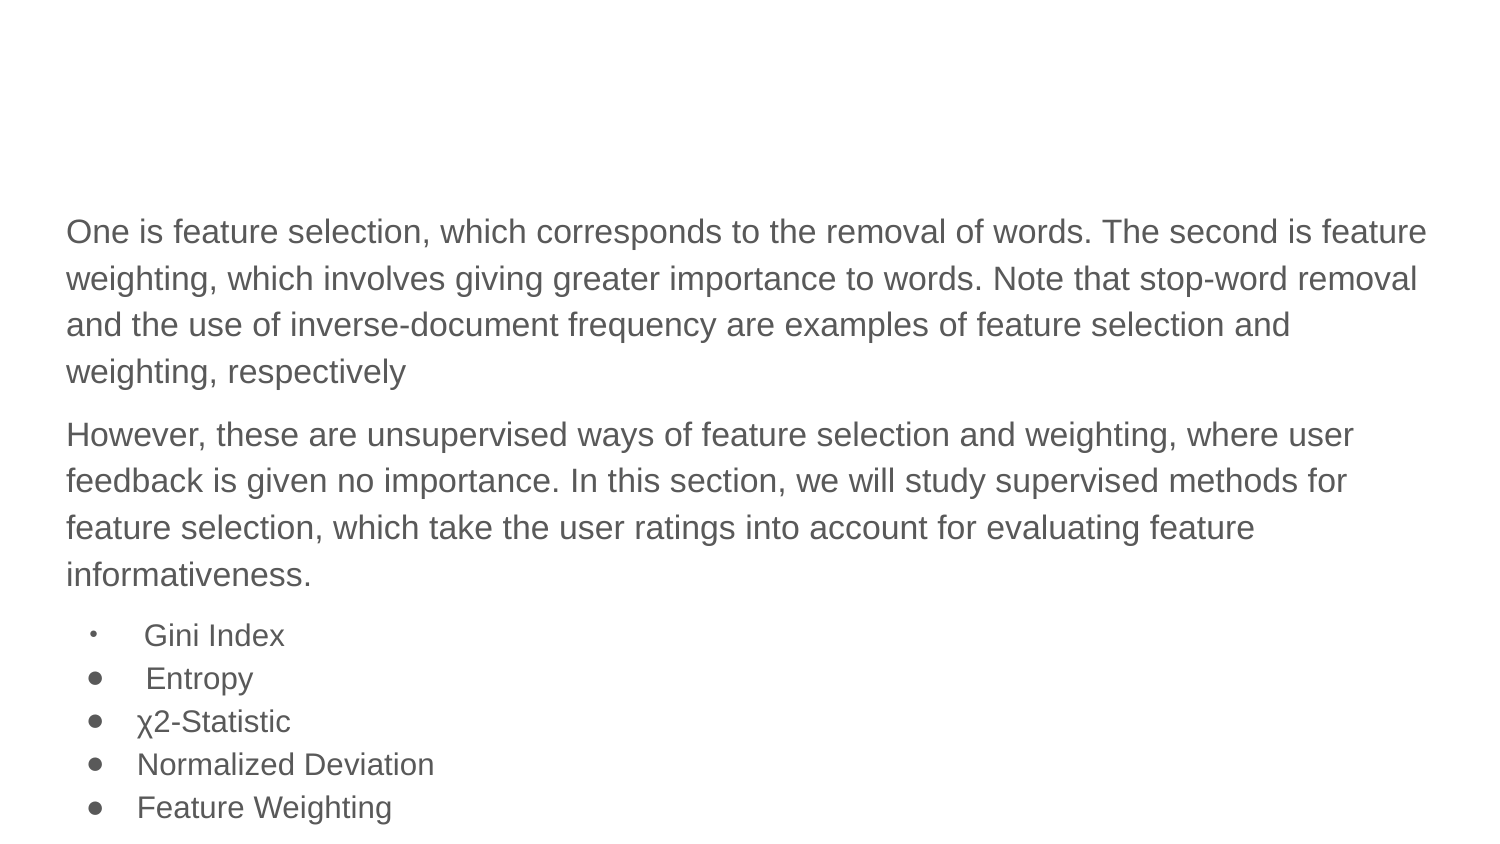

#
One is feature selection, which corresponds to the removal of words. The second is feature weighting, which involves giving greater importance to words. Note that stop-word removal and the use of inverse-document frequency are examples of feature selection and weighting, respectively
However, these are unsupervised ways of feature selection and weighting, where user feedback is given no importance. In this section, we will study supervised methods for feature selection, which take the user ratings into account for evaluating feature informativeness.
 Gini Index
 Entropy
χ2-Statistic
Normalized Deviation
Feature Weighting